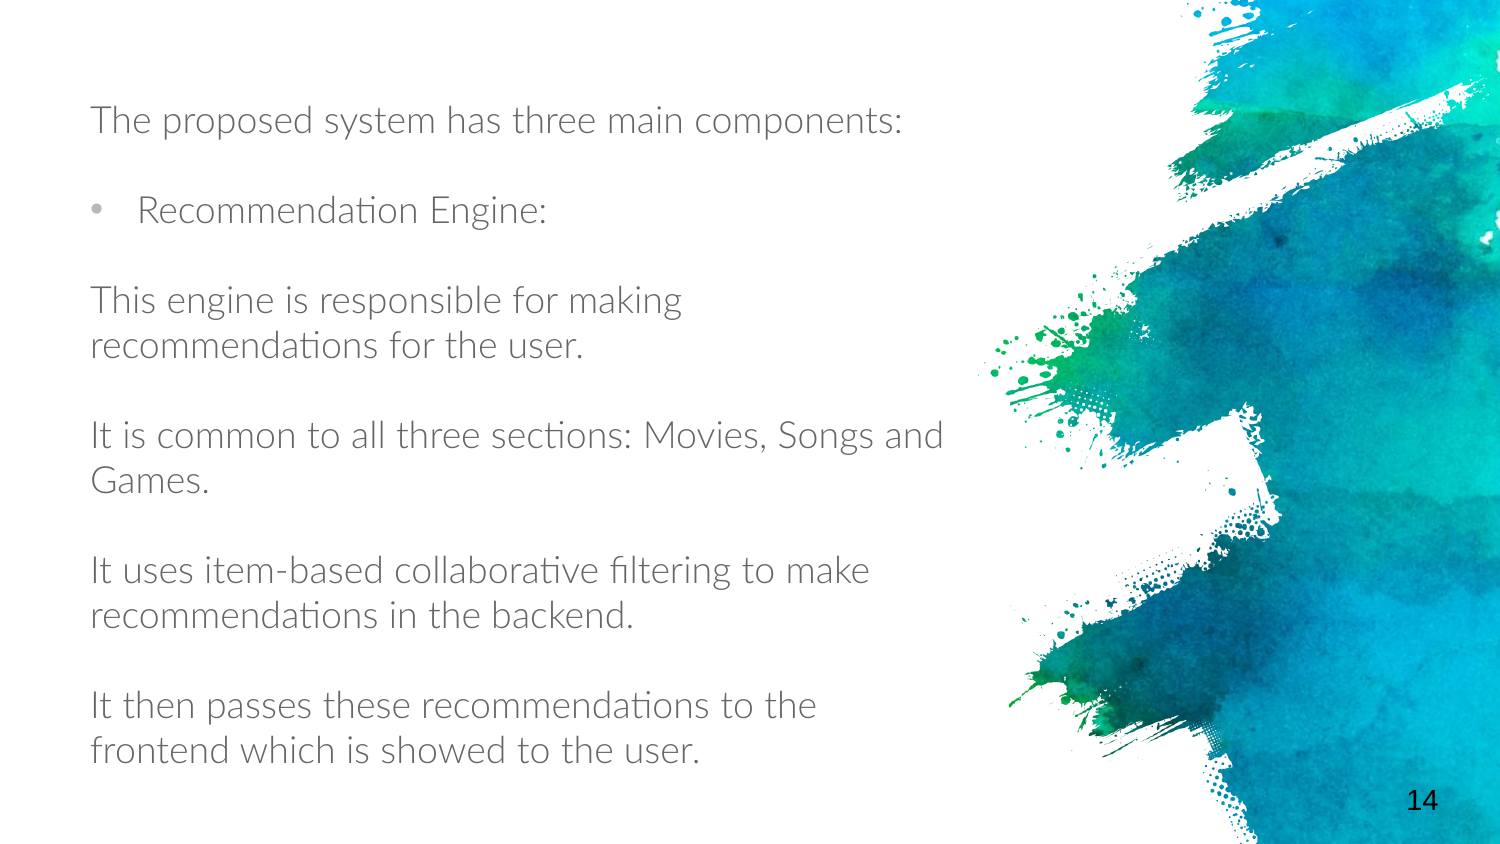

The proposed system has three main components:
Recommendation Engine:

This engine is responsible for making recommendations for the user.

It is common to all three sections: Movies, Songs and Games.

It uses item-based collaborative filtering to make recommendations in the backend.

It then passes these recommendations to the frontend which is showed to the user.
14